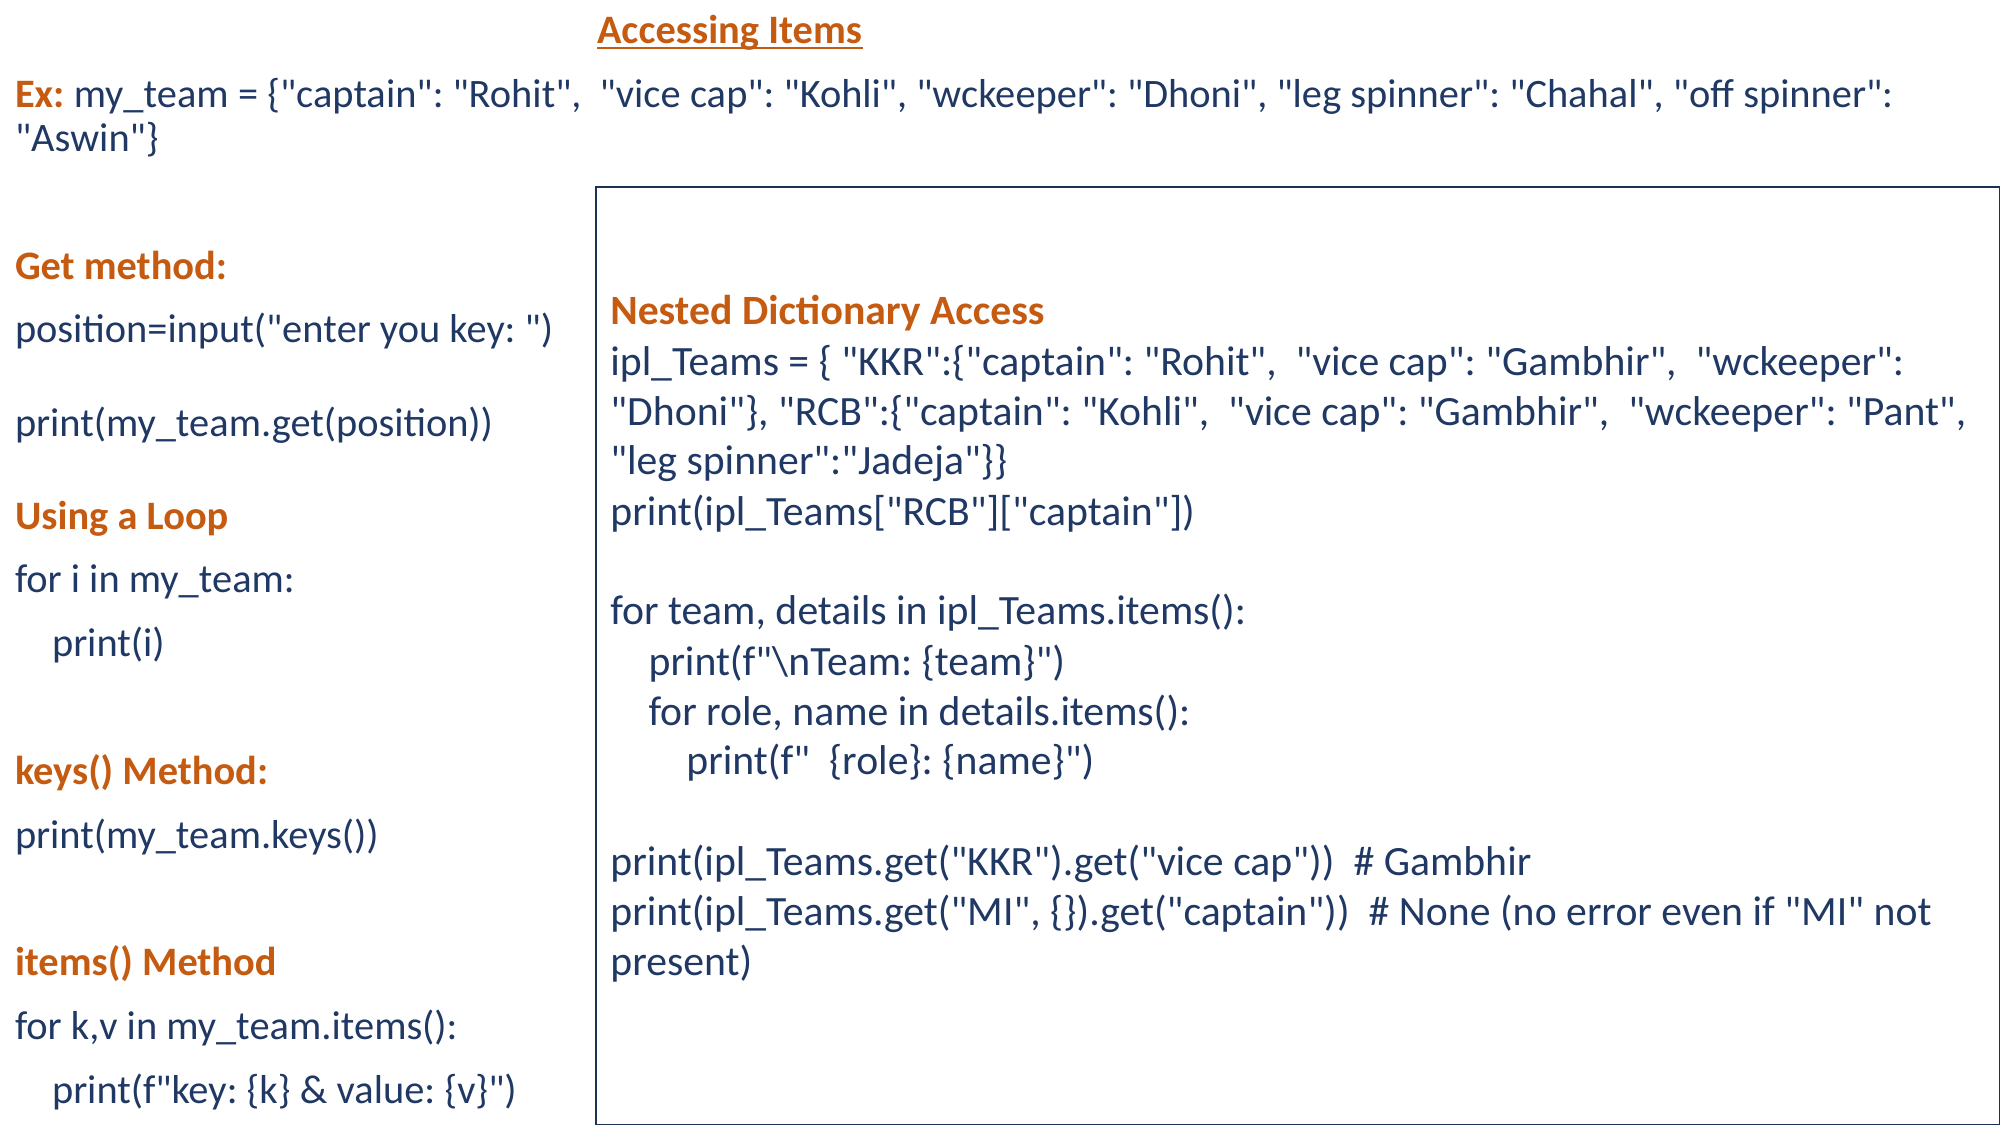

Accessing Items
Ex: my_team = {"captain": "Rohit",  "vice cap": "Kohli", "wckeeper": "Dhoni", "leg spinner": "Chahal", "off spinner": "Aswin"}

Get method:
position=input("enter you key: ")
print(my_team.get(position))
Using a Loop
for i in my_team:
    print(i)

keys() Method:
print(my_team.keys())

items() Method
for k,v in my_team.items():
    print(f"key: {k} & value: {v}")
Nested Dictionary Access
ipl_Teams = { "KKR":{"captain": "Rohit",  "vice cap": "Gambhir",  "wckeeper": "Dhoni"}, "RCB":{"captain": "Kohli",  "vice cap": "Gambhir",  "wckeeper": "Pant", "leg spinner":"Jadeja"}}
print(ipl_Teams["RCB"]["captain"])

for team, details in ipl_Teams.items():
    print(f"\nTeam: {team}")
    for role, name in details.items():
        print(f"  {role}: {name}")

print(ipl_Teams.get("KKR").get("vice cap"))  # Gambhir
print(ipl_Teams.get("MI", {}).get("captain"))  # None (no error even if "MI" not present)